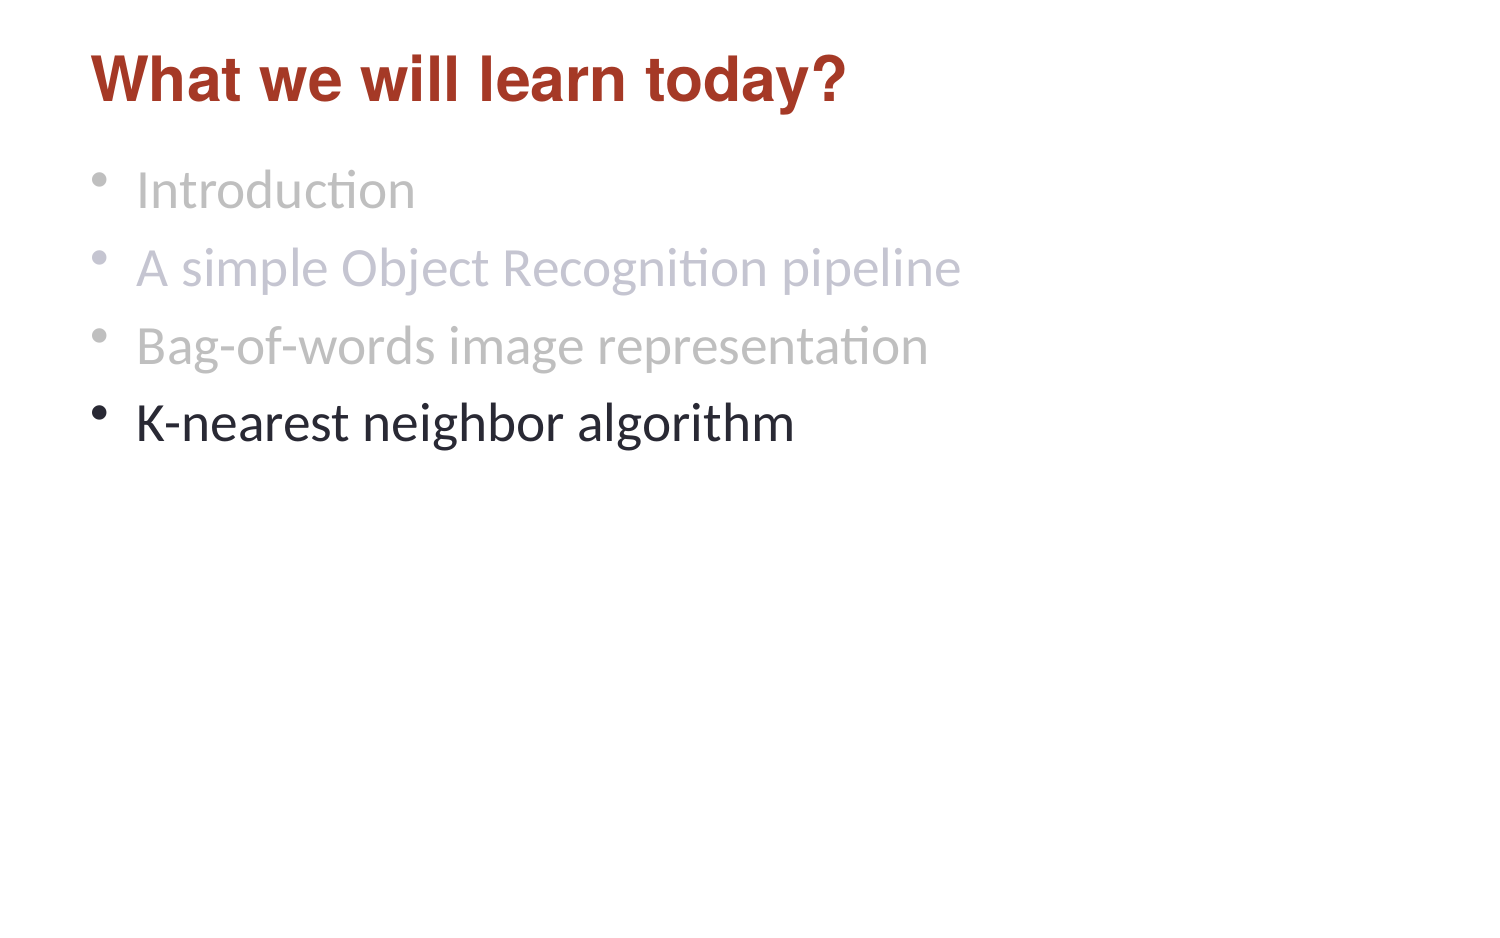

# What we will learn today?
Introduction
A simple Object Recognition pipeline
Bag-of-words image representation
K-nearest neighbor algorithm